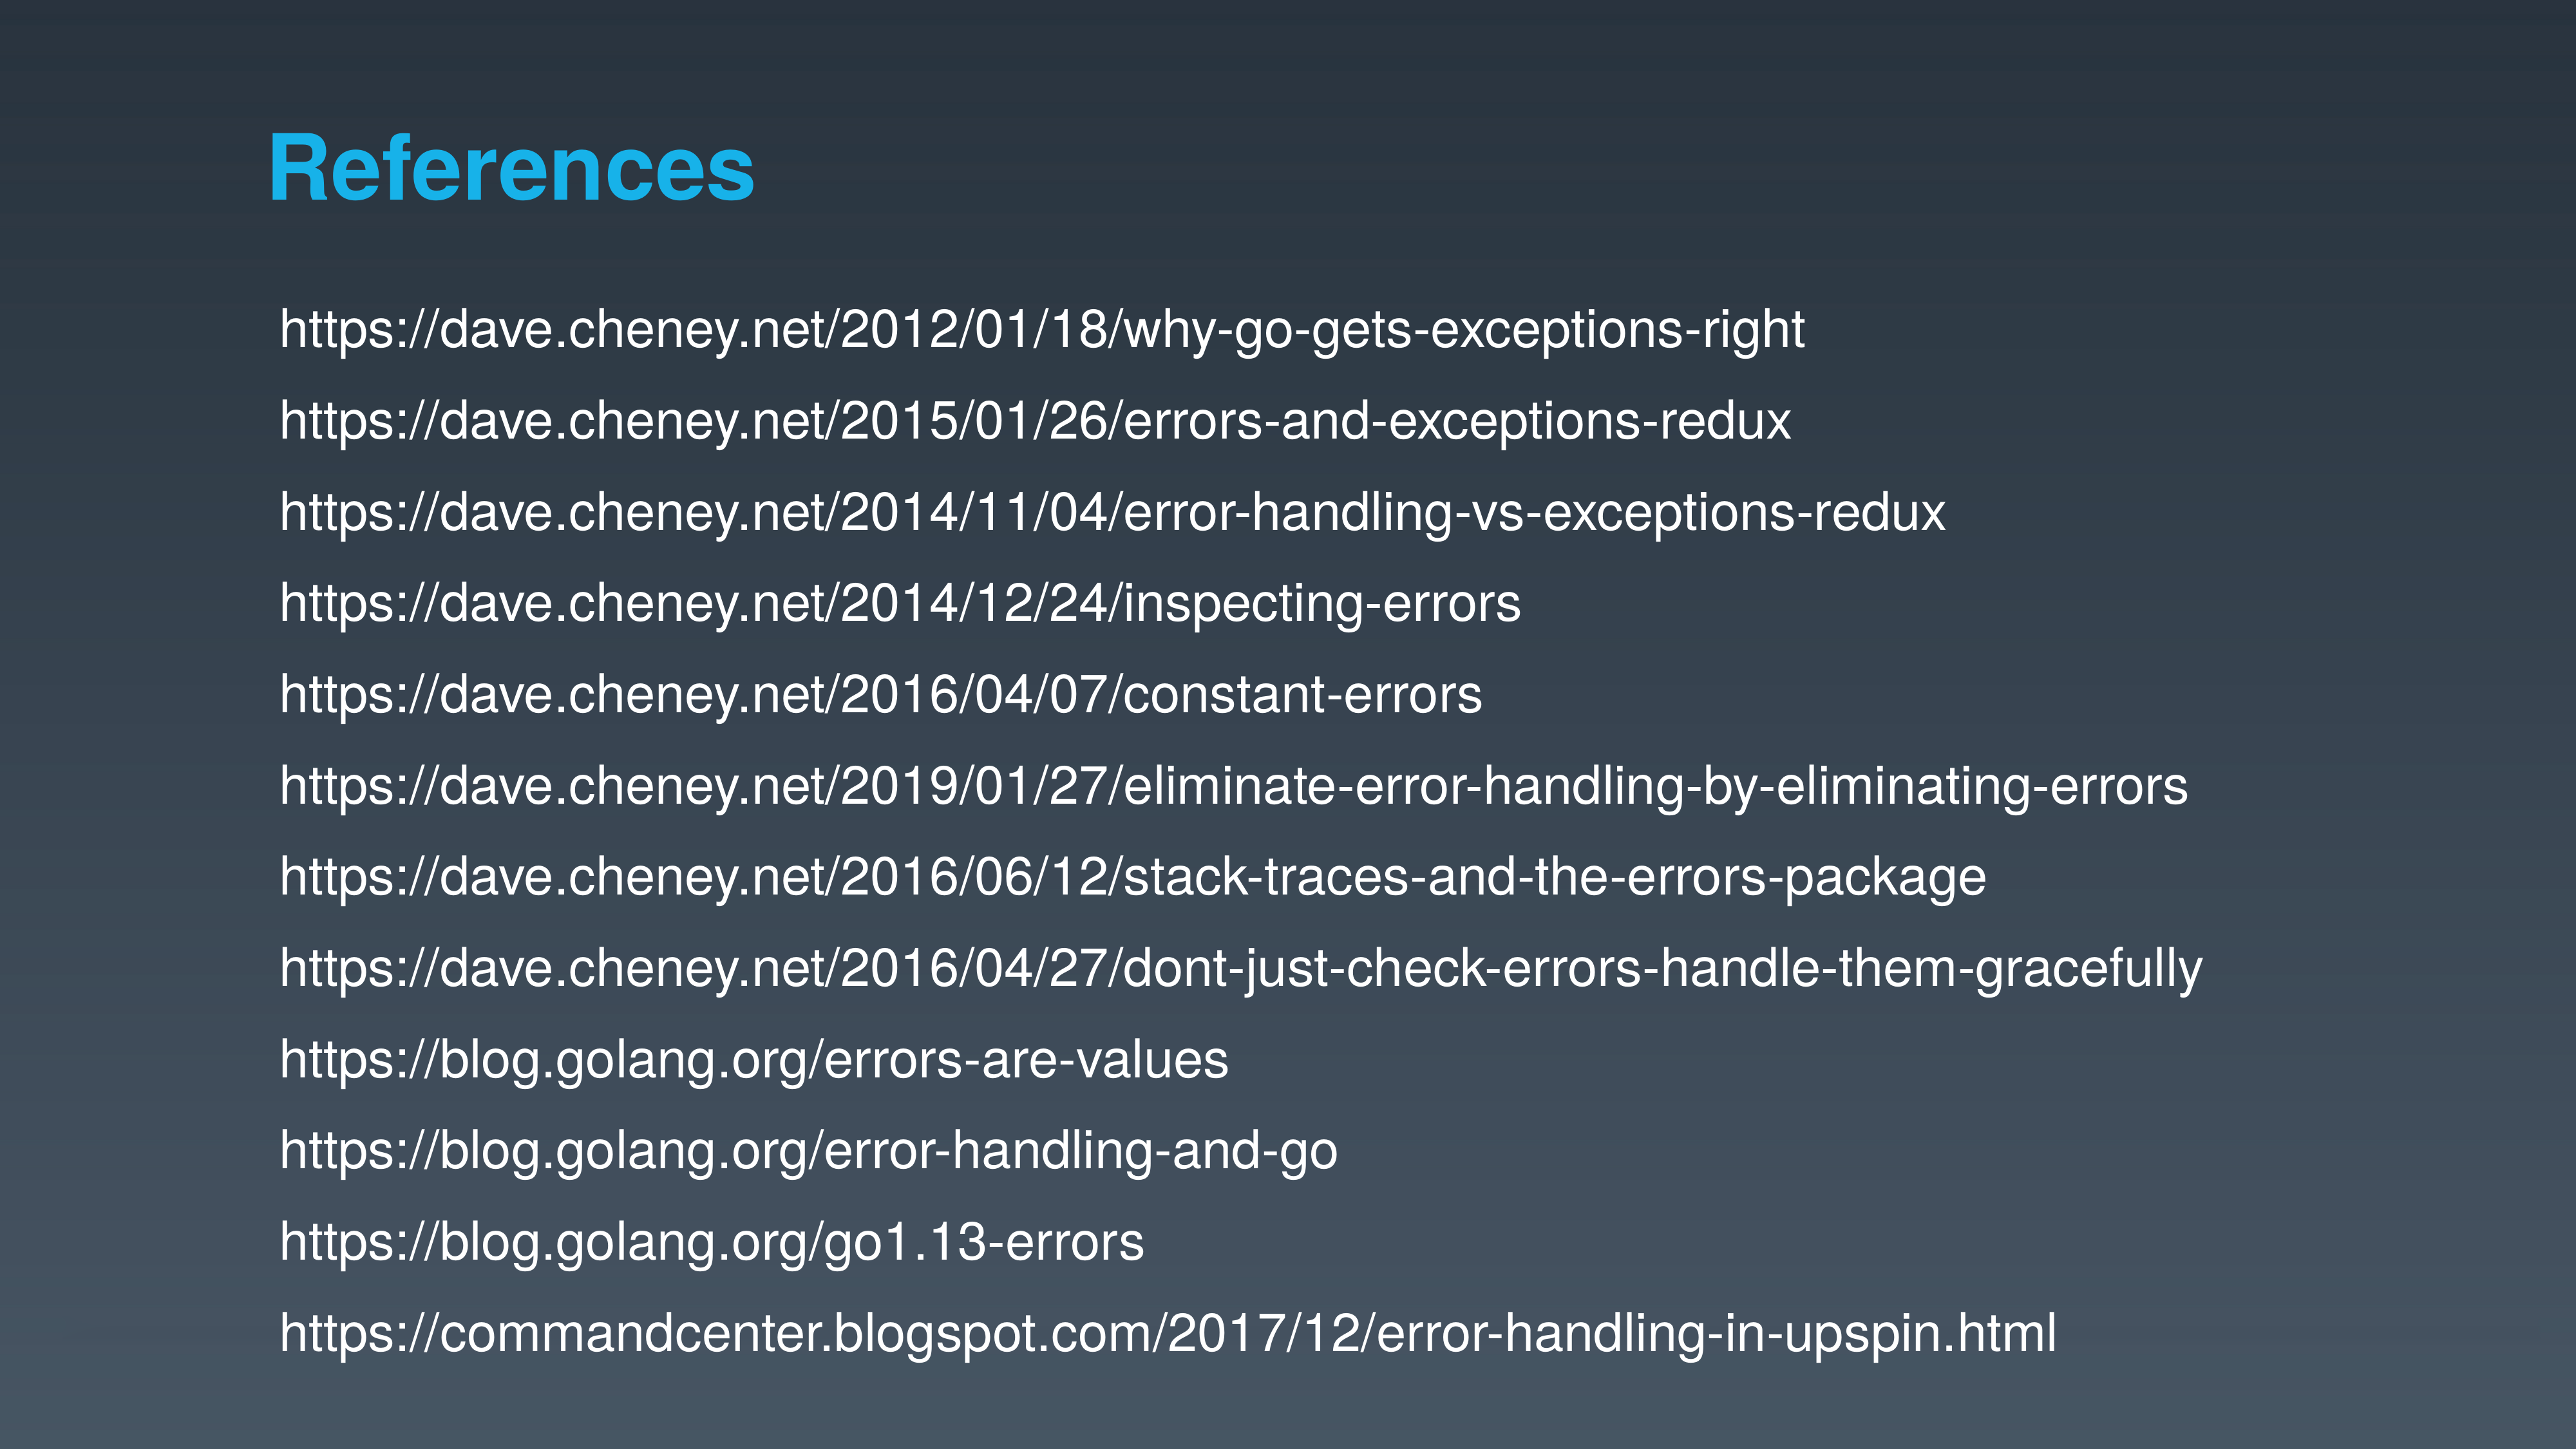

# References
https://dave.cheney.net/2012/01/18/why-go-gets-exceptions-right
https://dave.cheney.net/2015/01/26/errors-and-exceptions-redux
https://dave.cheney.net/2014/11/04/error-handling-vs-exceptions-redux
https://dave.cheney.net/2014/12/24/inspecting-errors
https://dave.cheney.net/2016/04/07/constant-errors
https://dave.cheney.net/2019/01/27/eliminate-error-handling-by-eliminating-errors
https://dave.cheney.net/2016/06/12/stack-traces-and-the-errors-package
https://dave.cheney.net/2016/04/27/dont-just-check-errors-handle-them-gracefully
https://blog.golang.org/errors-are-values
https://blog.golang.org/error-handling-and-go
https://blog.golang.org/go1.13-errors
https://commandcenter.blogspot.com/2017/12/error-handling-in-upspin.html